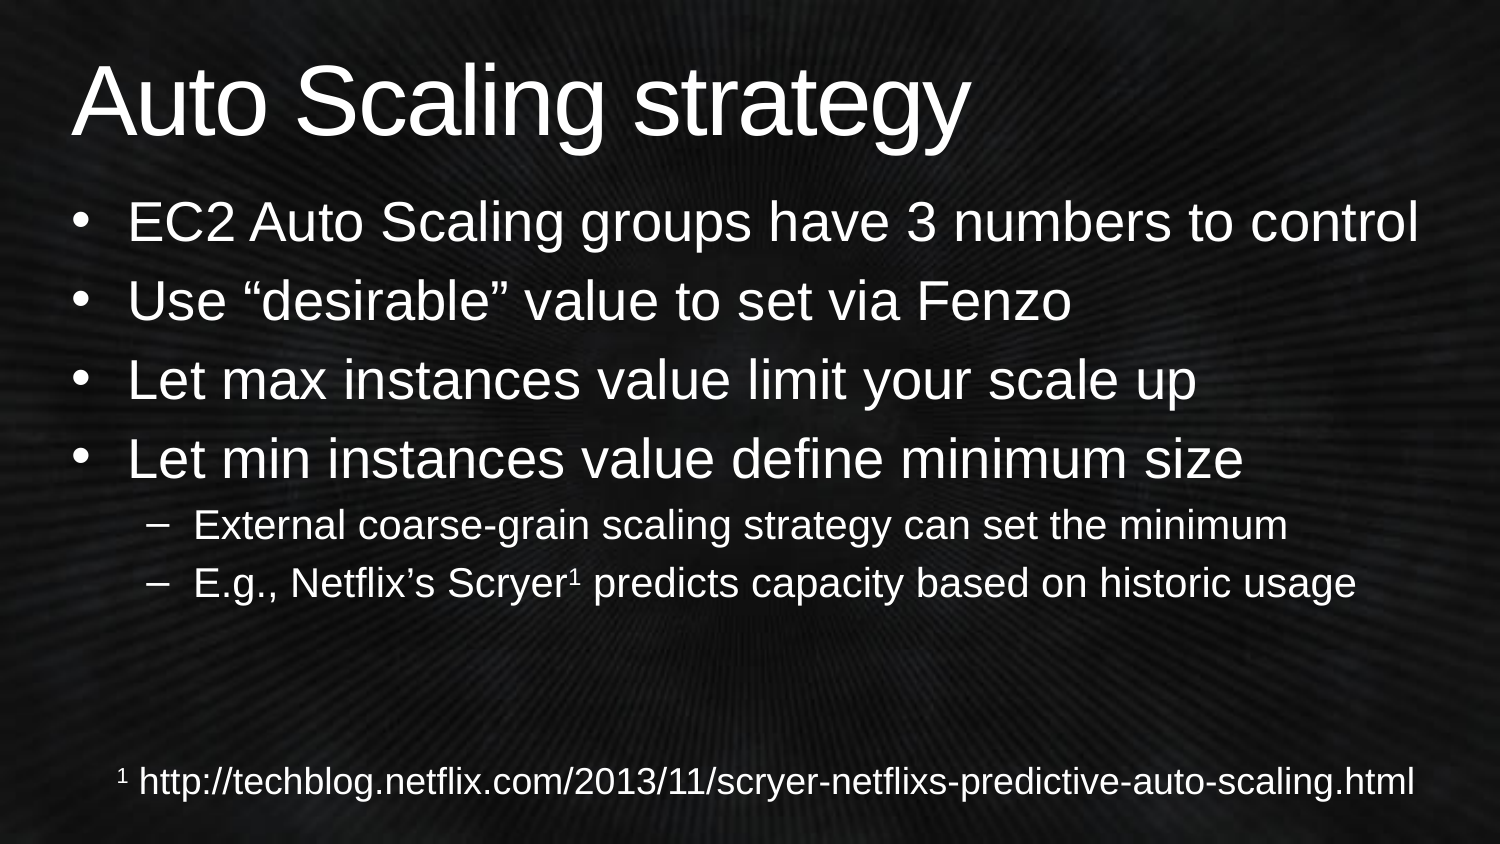

# Auto Scaling strategy
EC2 Auto Scaling groups have 3 numbers to control
Use “desirable” value to set via Fenzo
Let max instances value limit your scale up
Let min instances value define minimum size
External coarse-grain scaling strategy can set the minimum
E.g., Netflix’s Scryer1 predicts capacity based on historic usage
1 http://techblog.netflix.com/2013/11/scryer-netflixs-predictive-auto-scaling.html